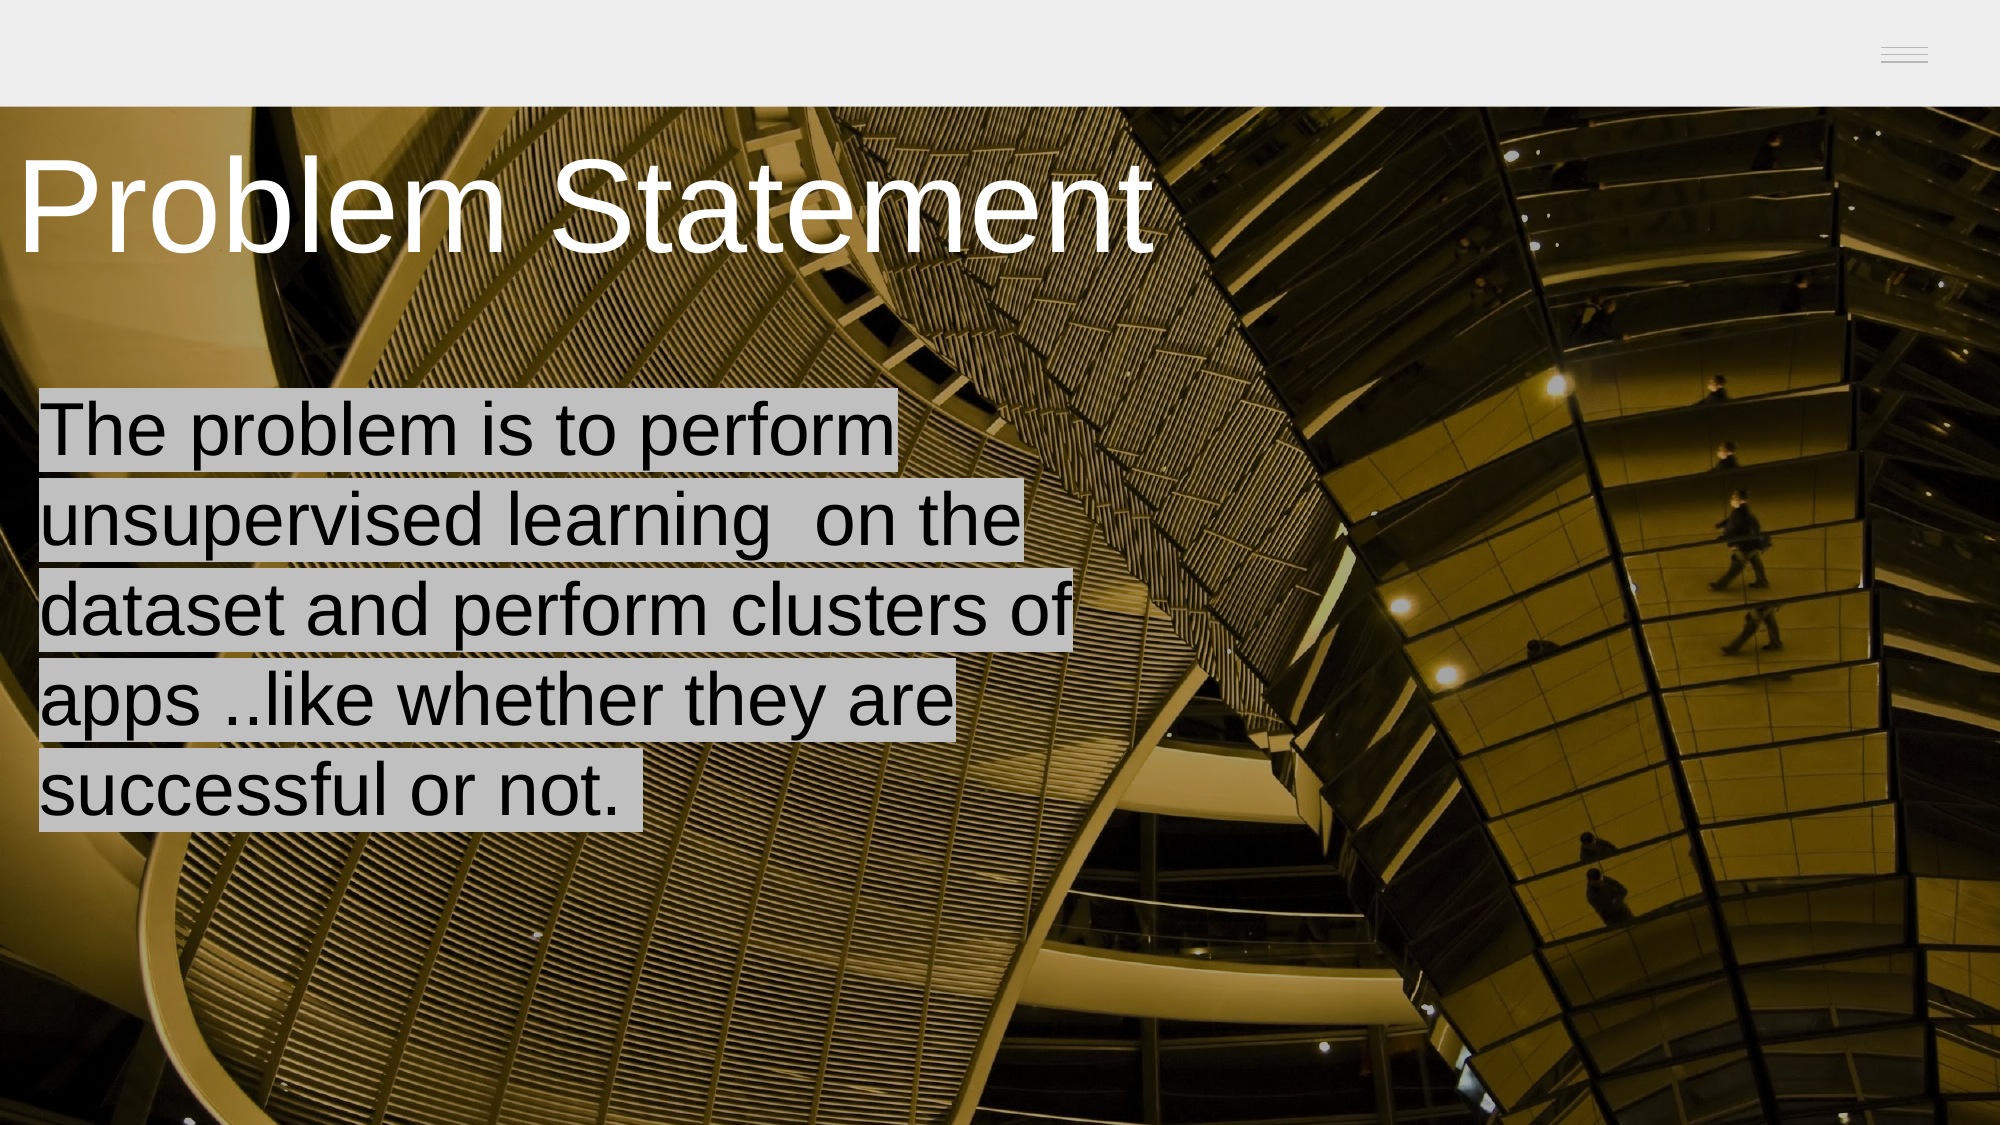

# Problem Statement
The problem is to perform unsupervised learning  on the dataset and perform clusters of apps ..like whether they are successful or not.